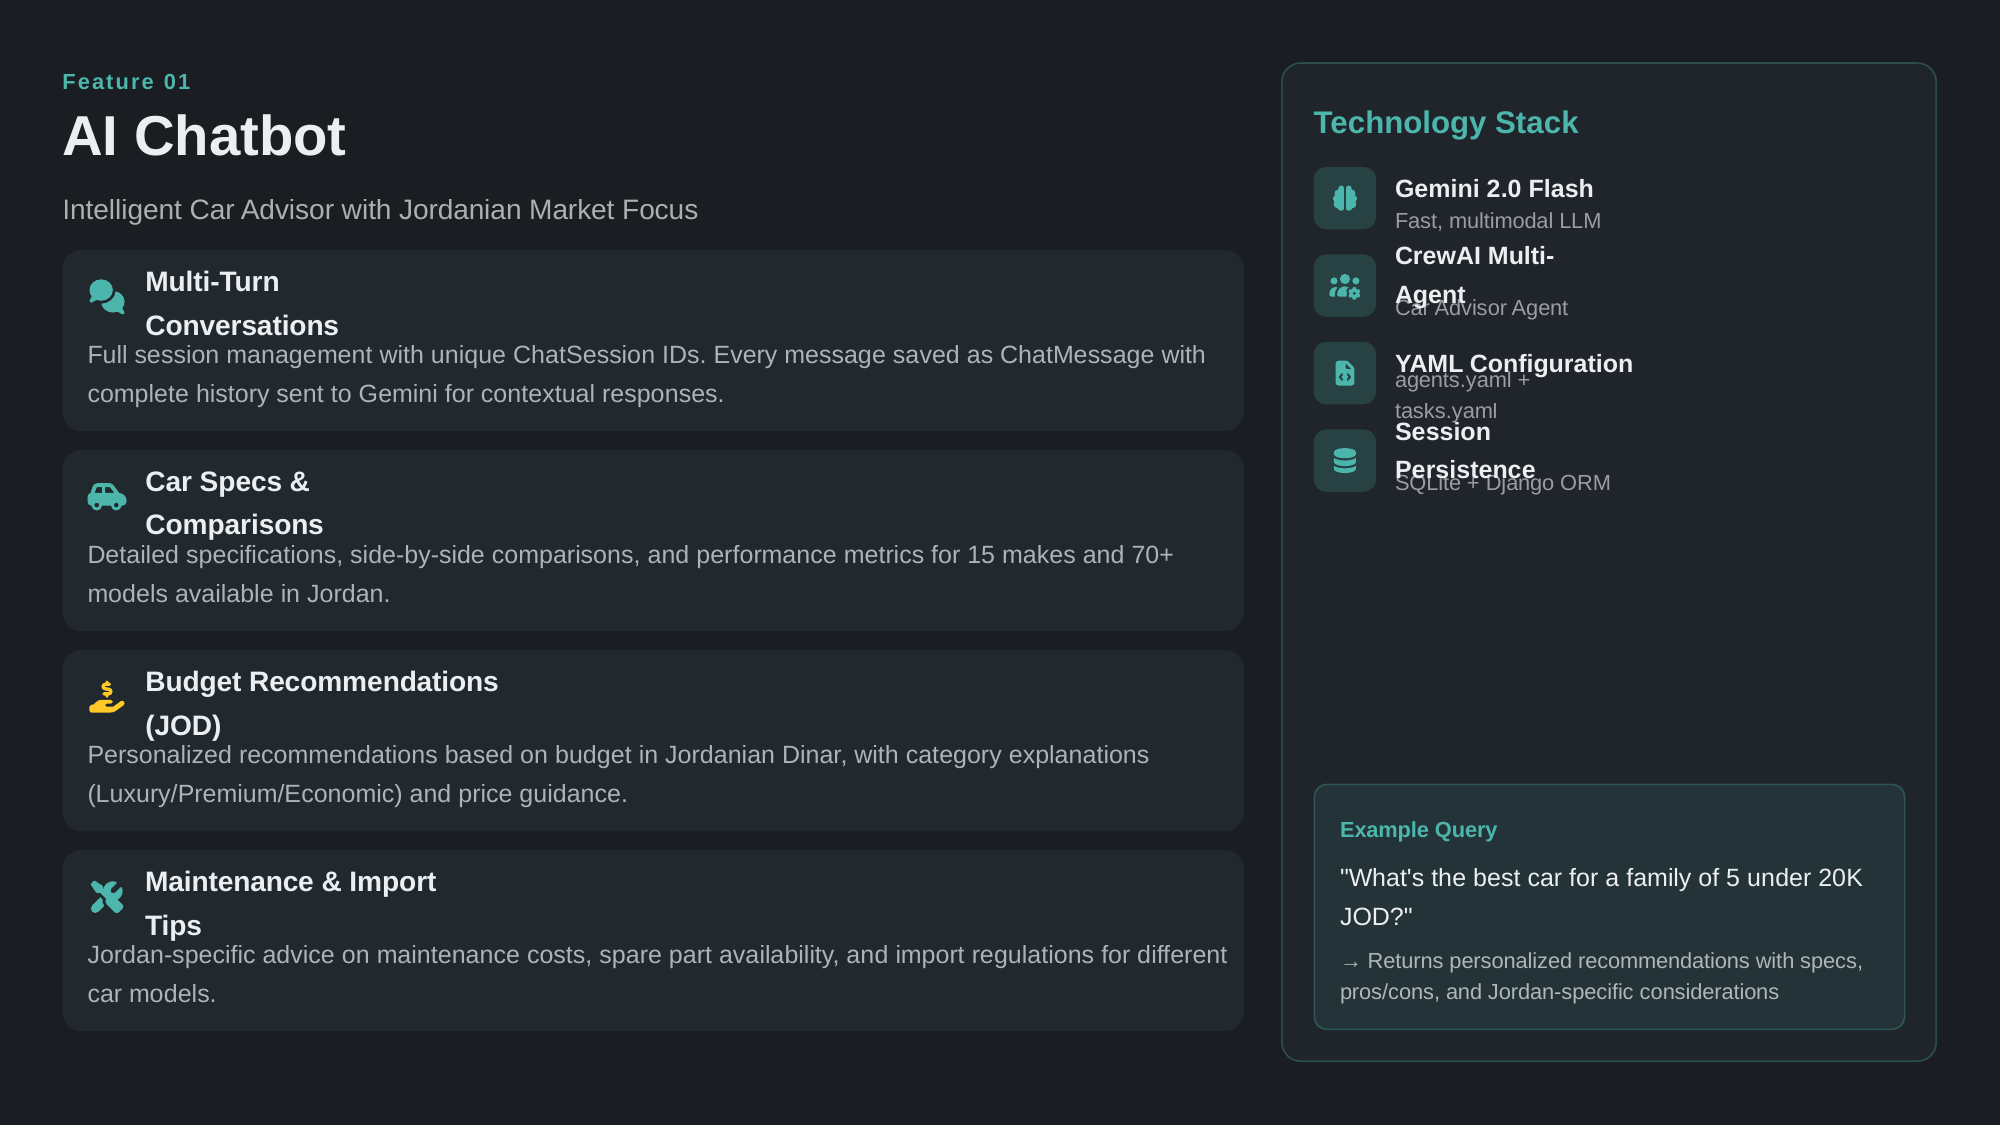

Feature 01

Technology Stack
AI Chatbot
Gemini 2.0 Flash

Intelligent Car Advisor with Jordanian Market Focus

Fast, multimodal LLM

CrewAI Multi-Agent

Multi-Turn Conversations

Car Advisor Agent
Full session management with unique ChatSession IDs. Every message saved as ChatMessage with complete history sent to Gemini for contextual responses.
YAML Configuration

agents.yaml + tasks.yaml
Session Persistence

SQLite + Django ORM
Car Specs & Comparisons

Detailed specifications, side-by-side comparisons, and performance metrics for 15 makes and 70+ models available in Jordan.

Budget Recommendations (JOD)

Personalized recommendations based on budget in Jordanian Dinar, with category explanations (Luxury/Premium/Economic) and price guidance.

Example Query

"What's the best car for a family of 5 under 20K JOD?"
Maintenance & Import Tips

Jordan-specific advice on maintenance costs, spare part availability, and import regulations for different car models.
→ Returns personalized recommendations with specs, pros/cons, and Jordan-specific considerations